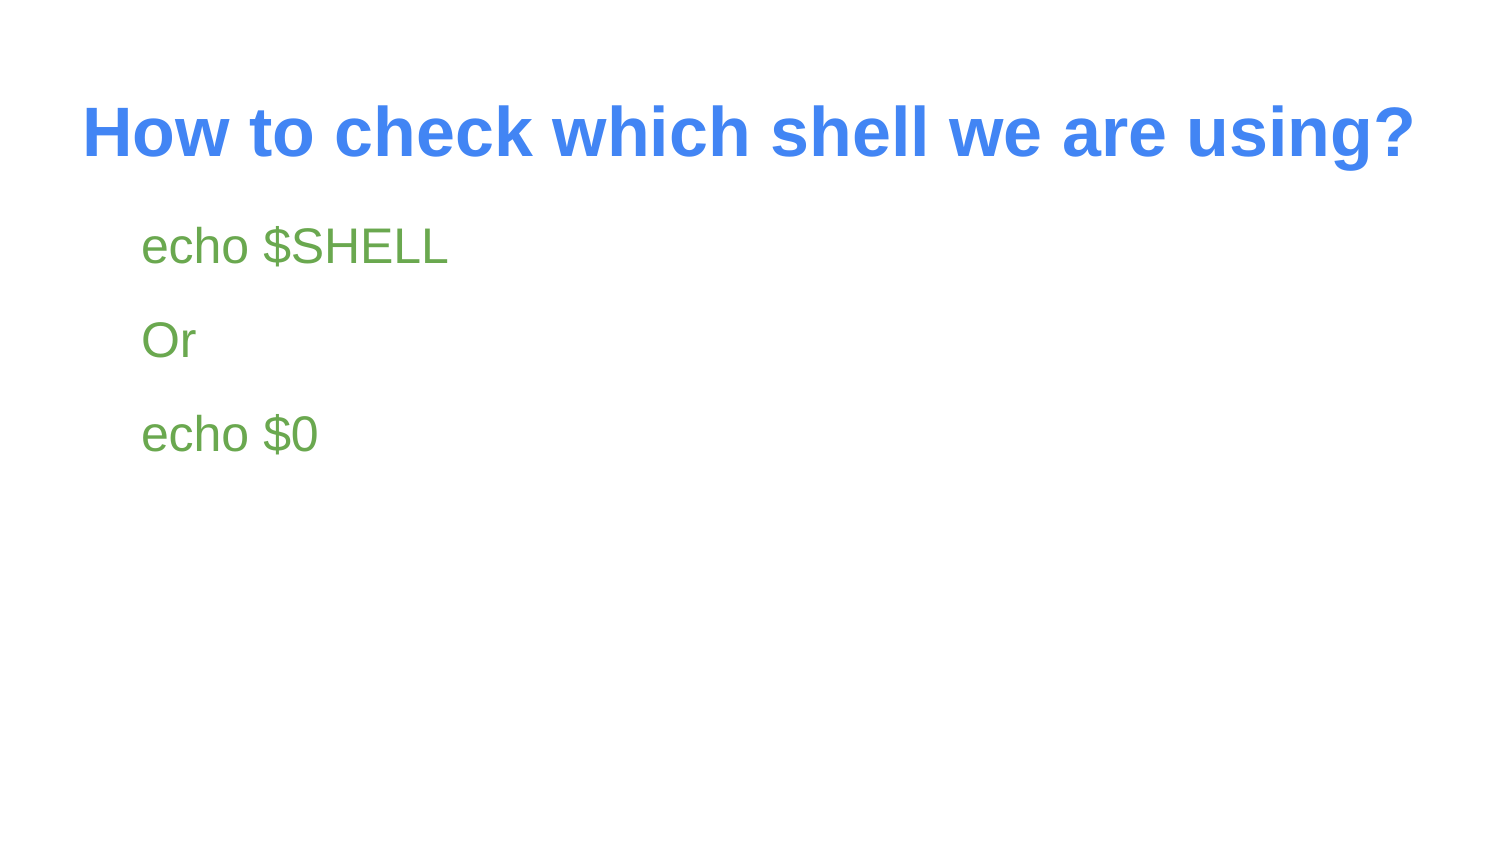

# How to check which shell we are using?
echo $SHELL
Or
echo $0